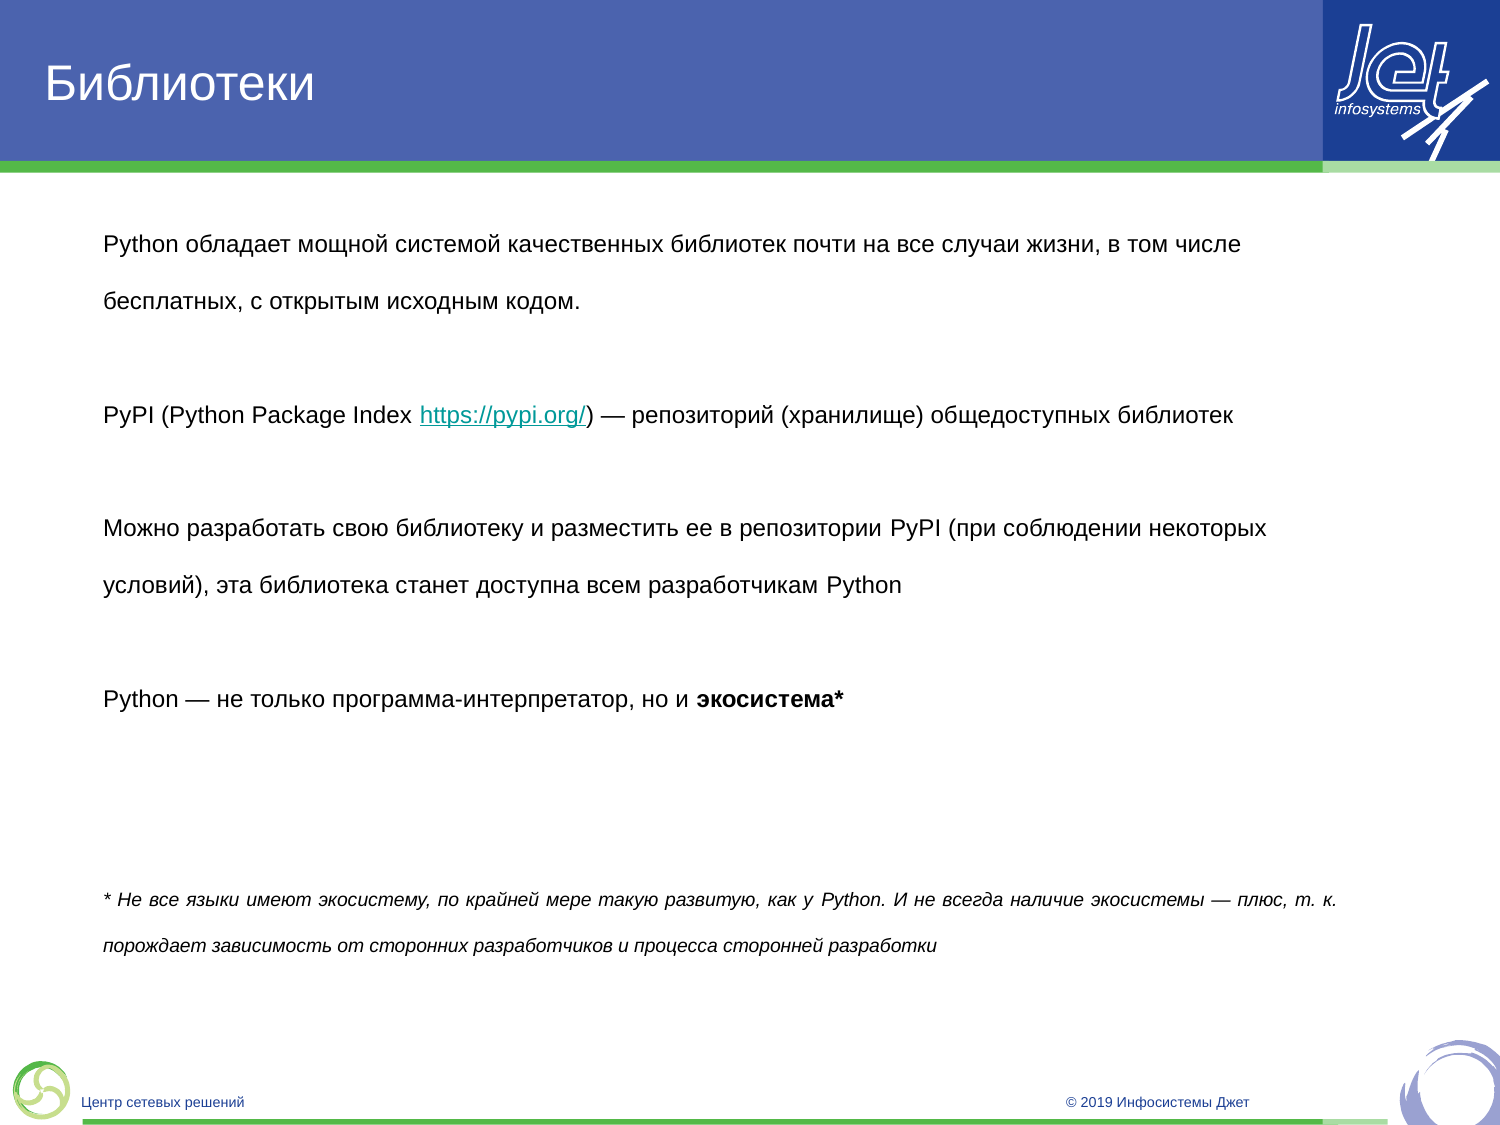

# Библиотеки
Python обладает мощной системой качественных библиотек почти на все случаи жизни, в том числе бесплатных, с открытым исходным кодом.

PyPI (Python Package Index https://pypi.org/) — репозиторий (хранилище) общедоступных библиотек

Можно разработать свою библиотеку и разместить ее в репозитории PyPI (при соблюдении некоторых условий), эта библиотека станет доступна всем разработчикам Python

Python — не только программа-интерпретатор, но и экосистема*

* Не все языки имеют экосистему, по крайней мере такую развитую, как у Python. И не всегда наличие экосистемы — плюс, т. к. порождает зависимость от сторонних разработчиков и процесса сторонней разработки